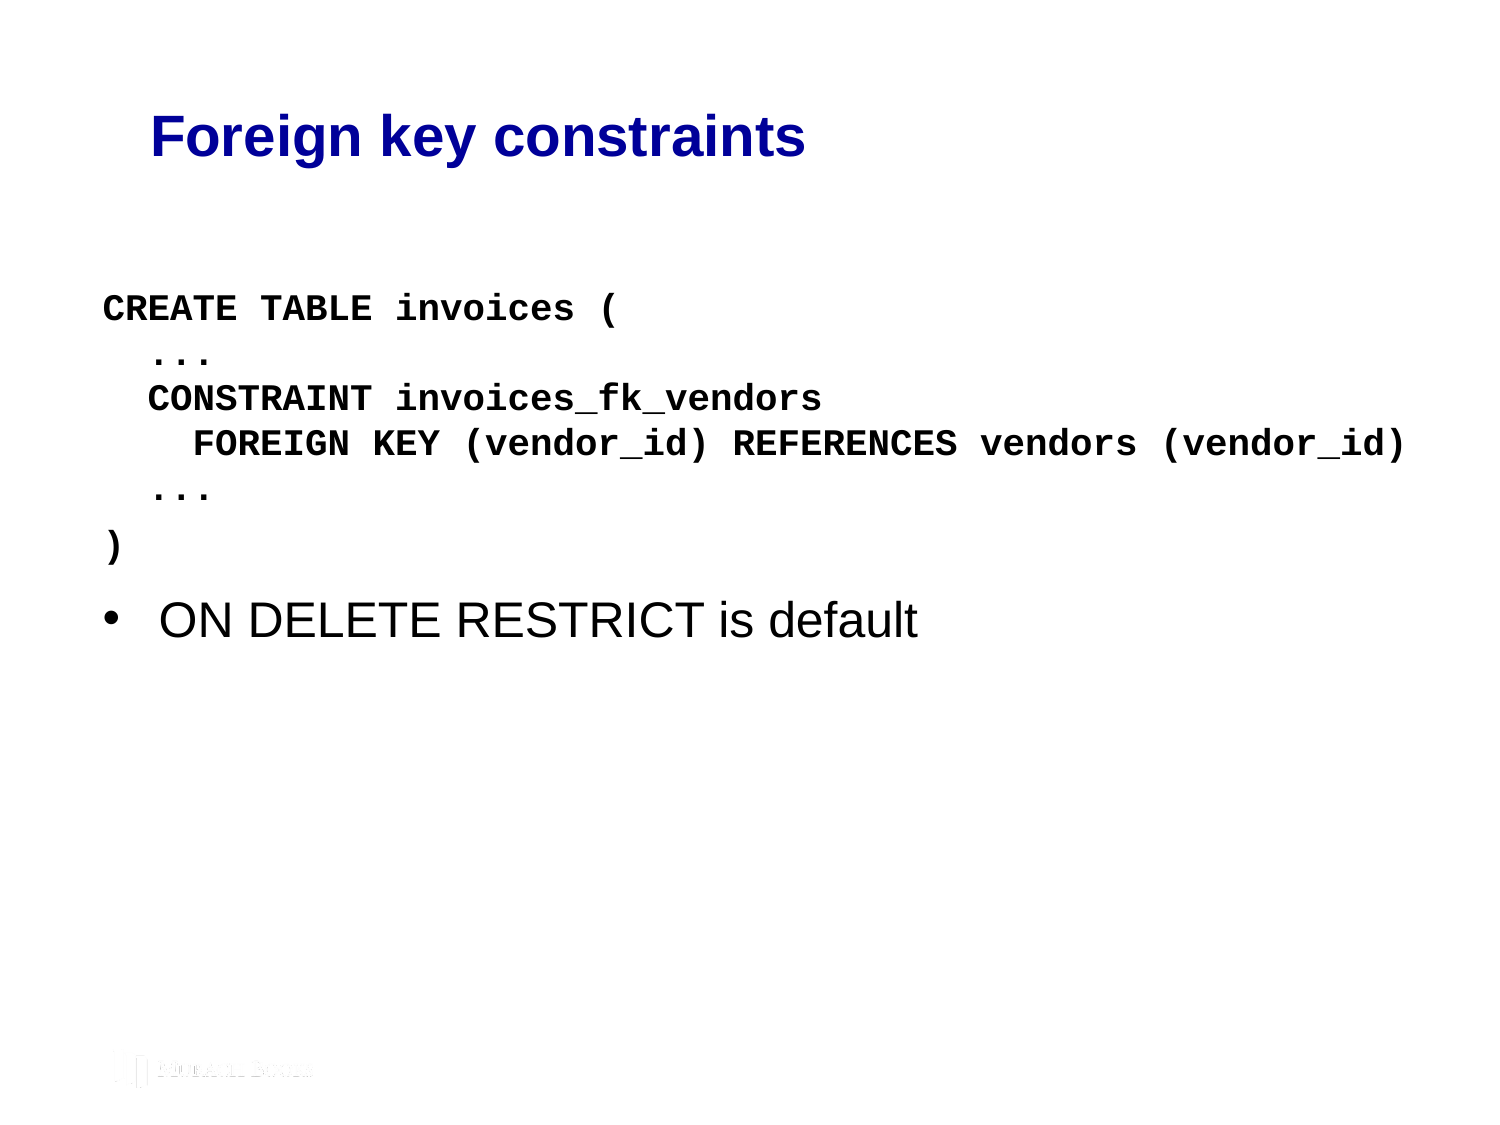

# Foreign key constraints
CREATE TABLE invoices (
  ...
  CONSTRAINT invoices_fk_vendors
    FOREIGN KEY (vendor_id) REFERENCES vendors (vendor_id)
  ...
)
ON DELETE RESTRICT is default
© 2019, Mike Murach & Associates, Inc.
Murach’s MySQL 3rd Edition

C11, Slide 94